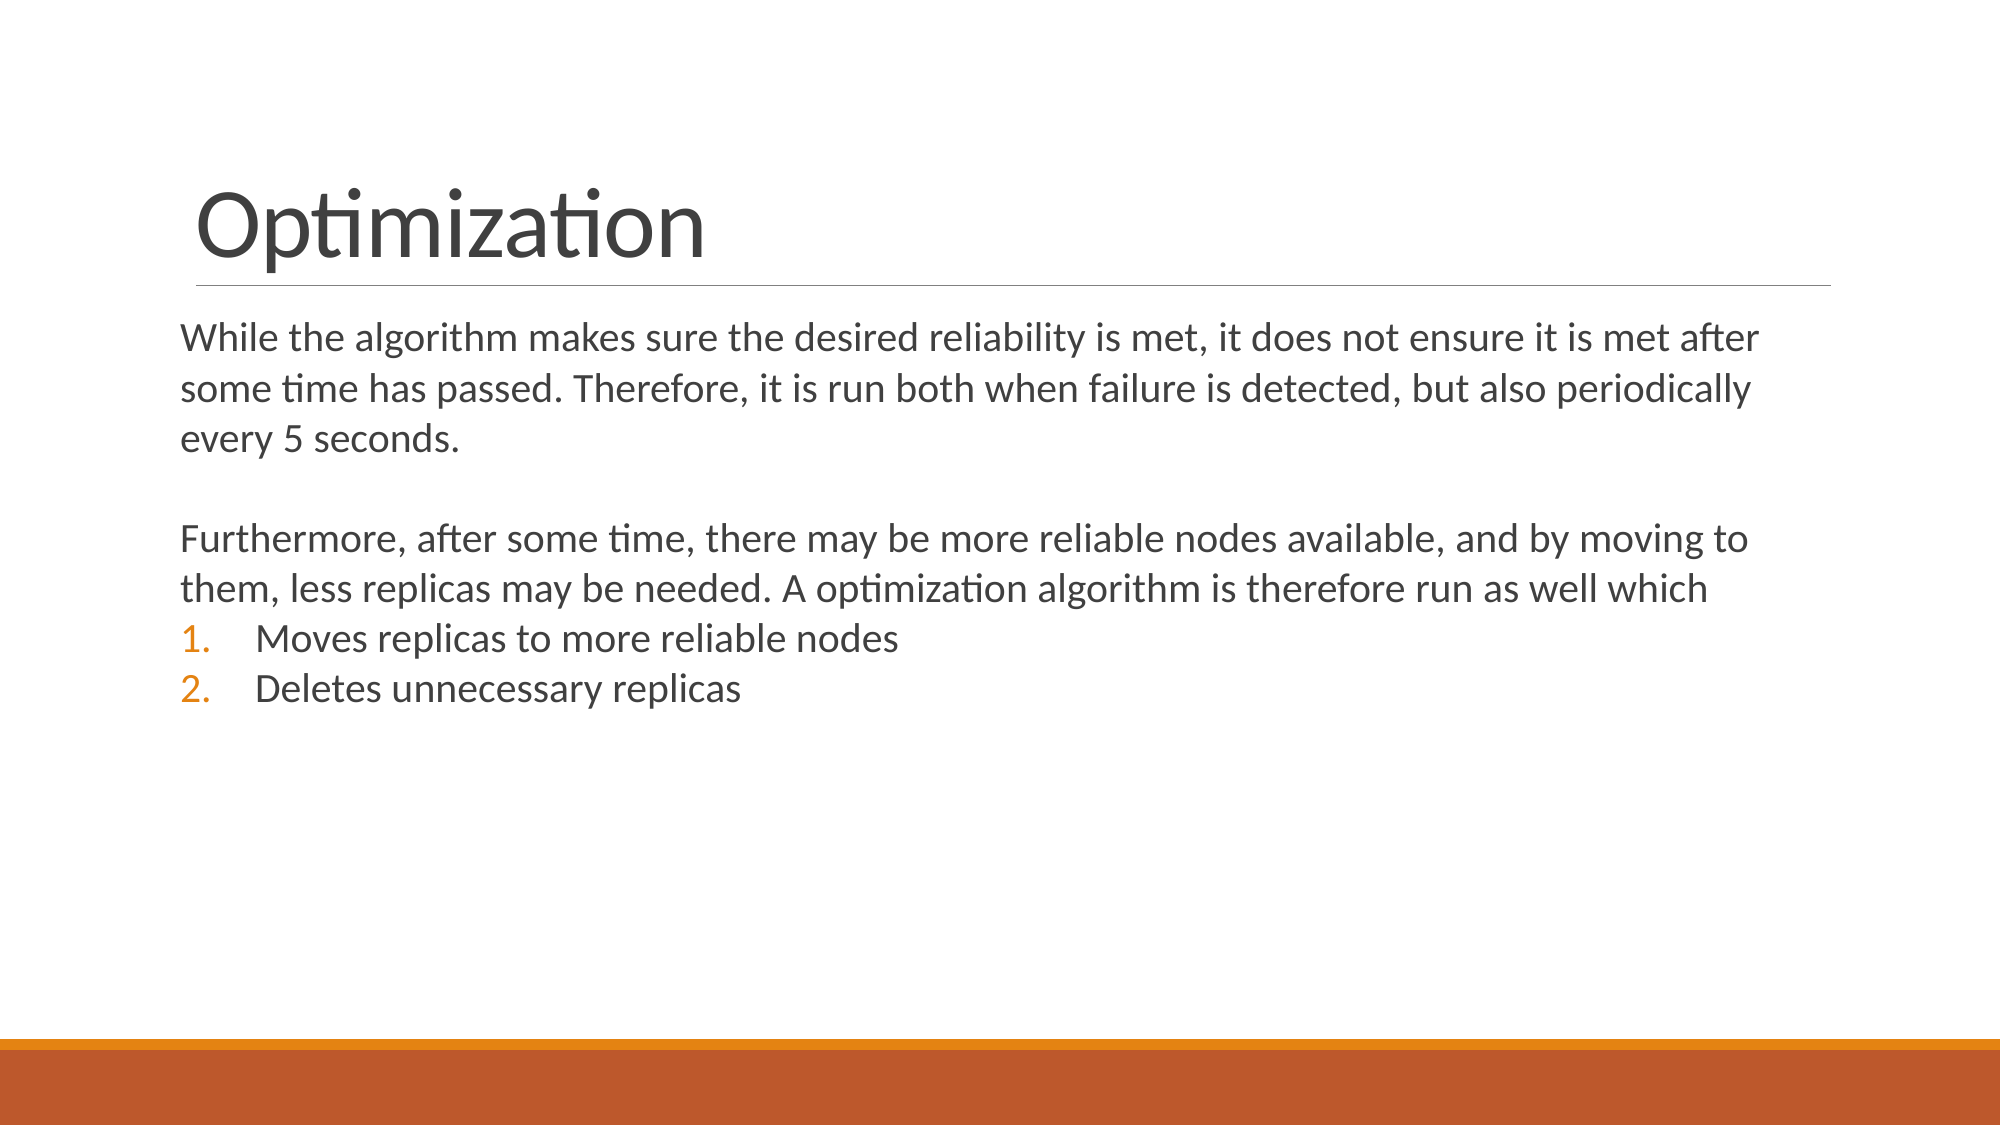

# Optimization
While the algorithm makes sure the desired reliability is met, it does not ensure it is met after some time has passed. Therefore, it is run both when failure is detected, but also periodically every 5 seconds.

Furthermore, after some time, there may be more reliable nodes available, and by moving to them, less replicas may be needed. A optimization algorithm is therefore run as well which
Moves replicas to more reliable nodes
Deletes unnecessary replicas